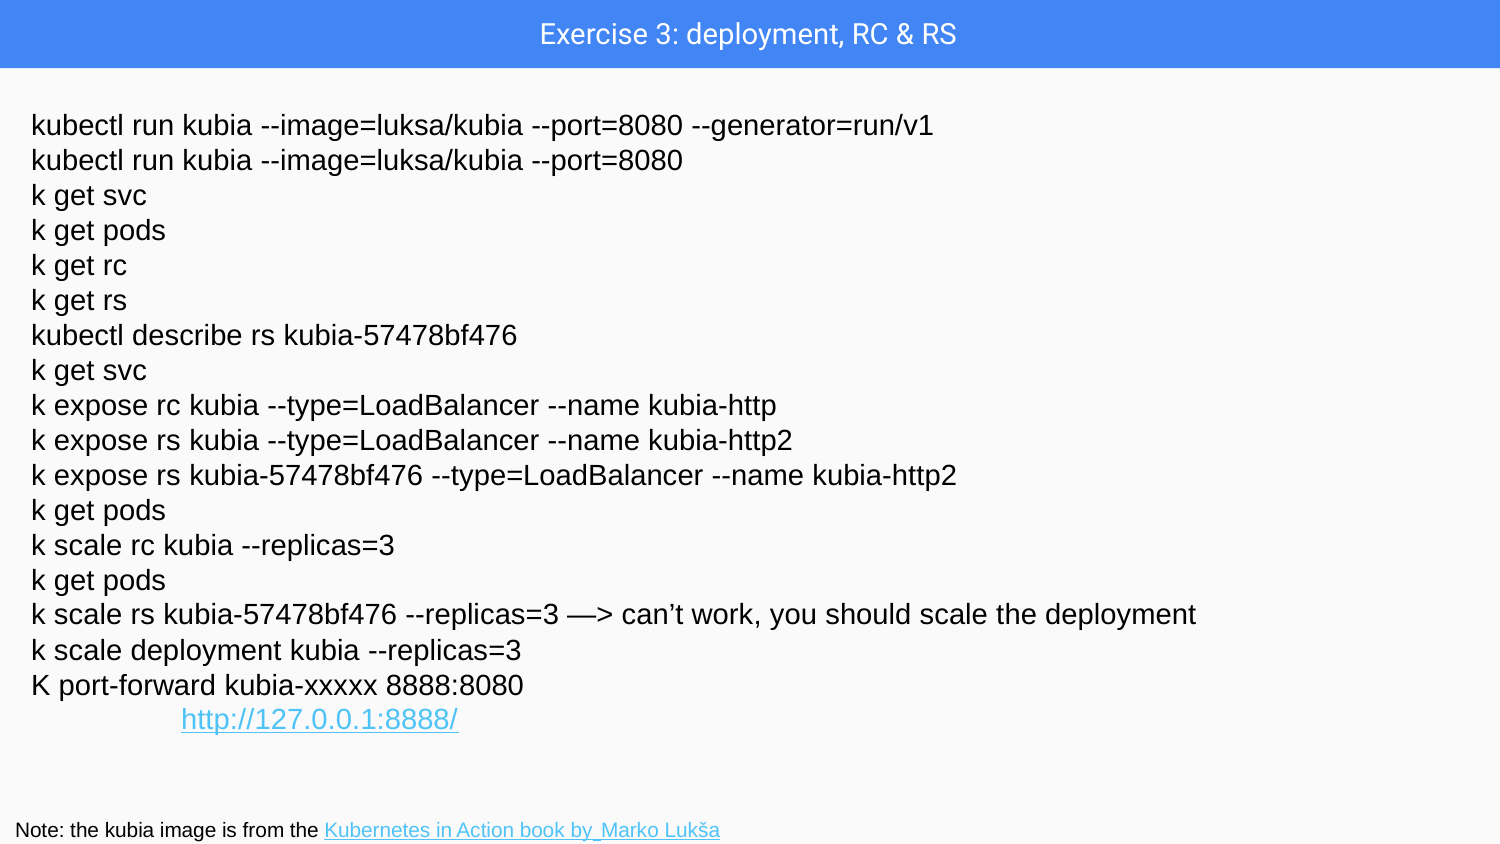

Exercise 3: deployment, RC & RS
kubectl run kubia --image=luksa/kubia --port=8080 --generator=run/v1
kubectl run kubia --image=luksa/kubia --port=8080
k get svc
k get pods
k get rc
k get rs
kubectl describe rs kubia-57478bf476
k get svc
k expose rc kubia --type=LoadBalancer --name kubia-http
k expose rs kubia --type=LoadBalancer --name kubia-http2
k expose rs kubia-57478bf476 --type=LoadBalancer --name kubia-http2
k get pods
k scale rc kubia --replicas=3
k get pods
k scale rs kubia-57478bf476 --replicas=3 —> can’t work, you should scale the deployment
k scale deployment kubia --replicas=3
K port-forward kubia-xxxxx 8888:8080
	http://127.0.0.1:8888/

Note: the kubia image is from the Kubernetes in Action book by Marko Lukša